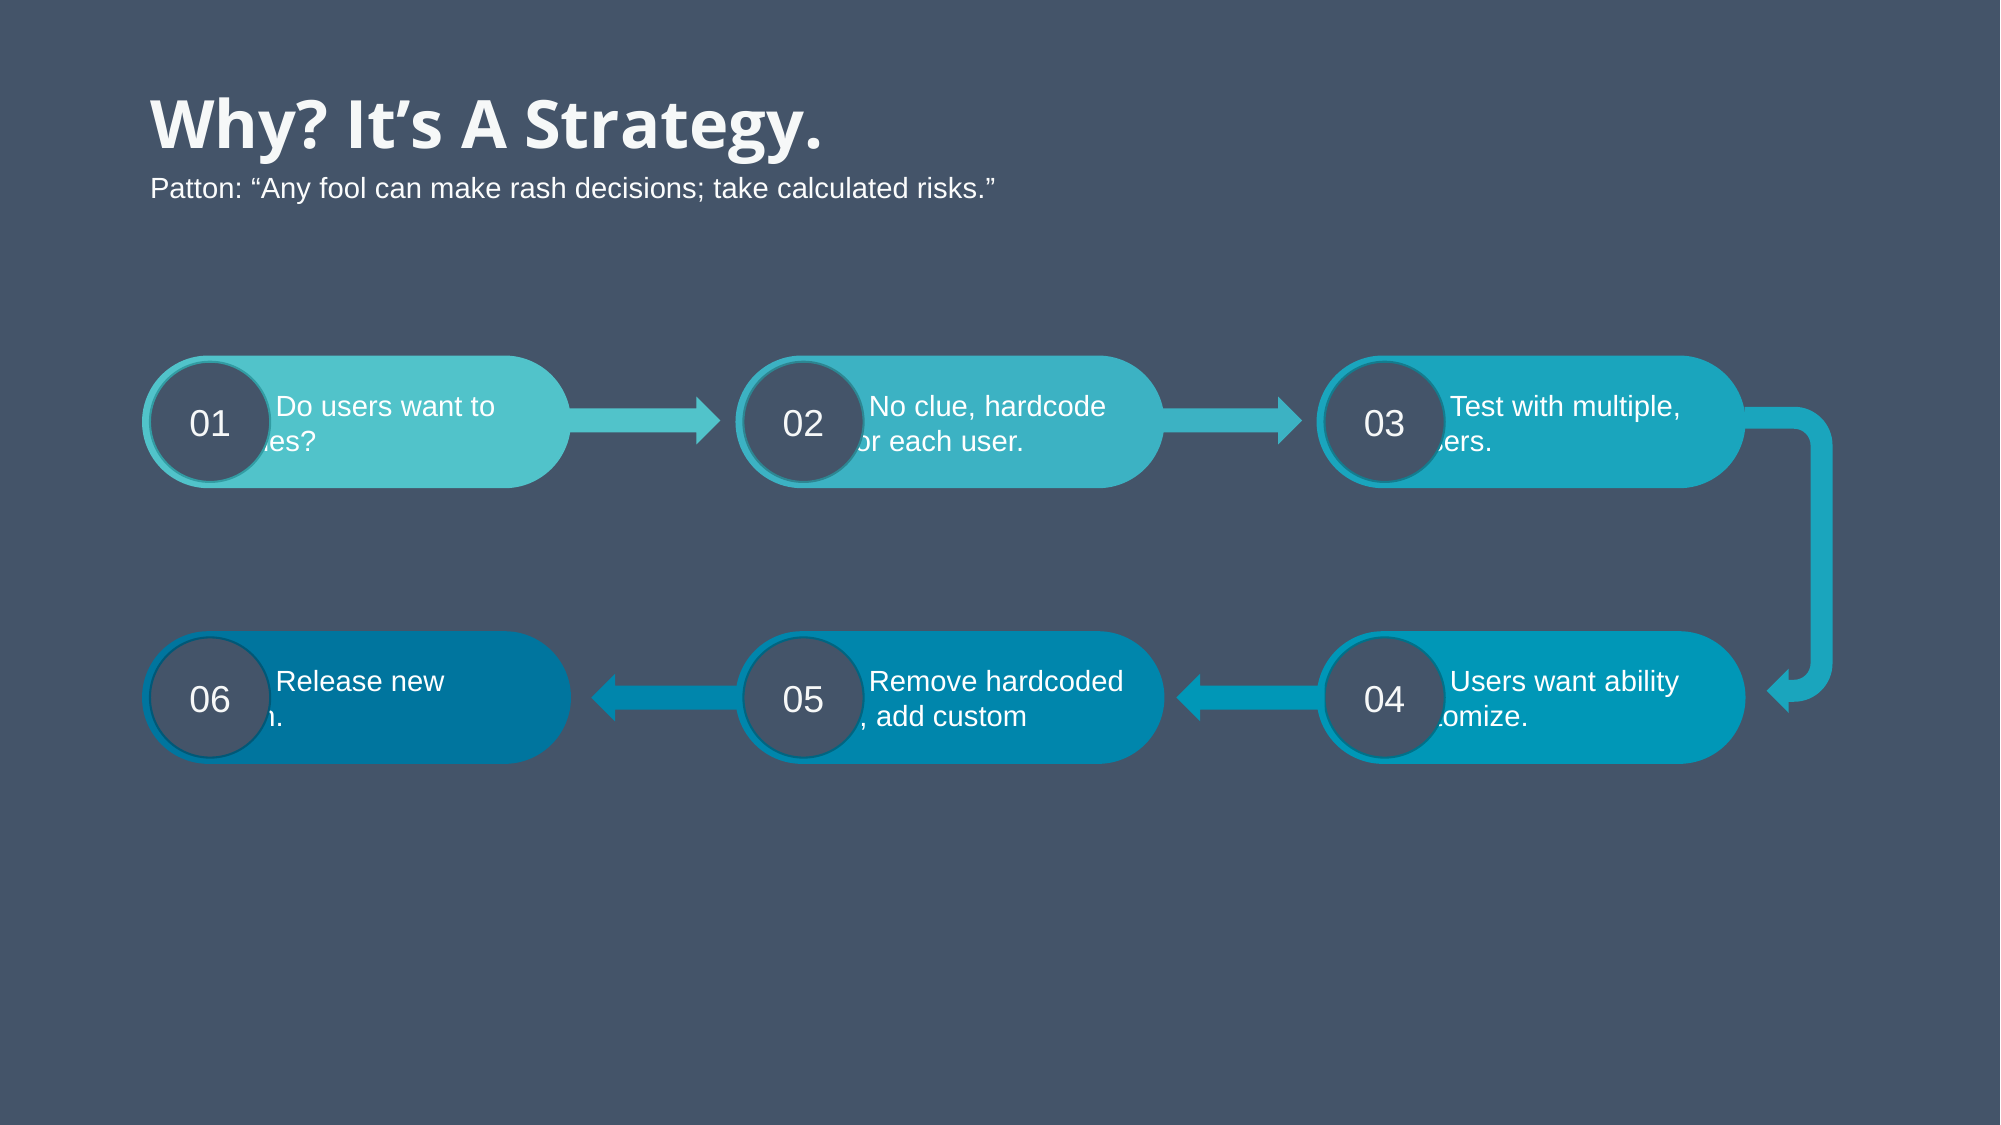

# Why? It’s A Strategy.
Patton: “Any fool can make rash decisions; take calculated risks.”

Do users want to edit roles?

01

No clue, hardcode roles for each user.

02

Test with multiple, real users.

03

Release new version.

06

Remove hardcoded values, add custom

05

Users want ability to customize.

04